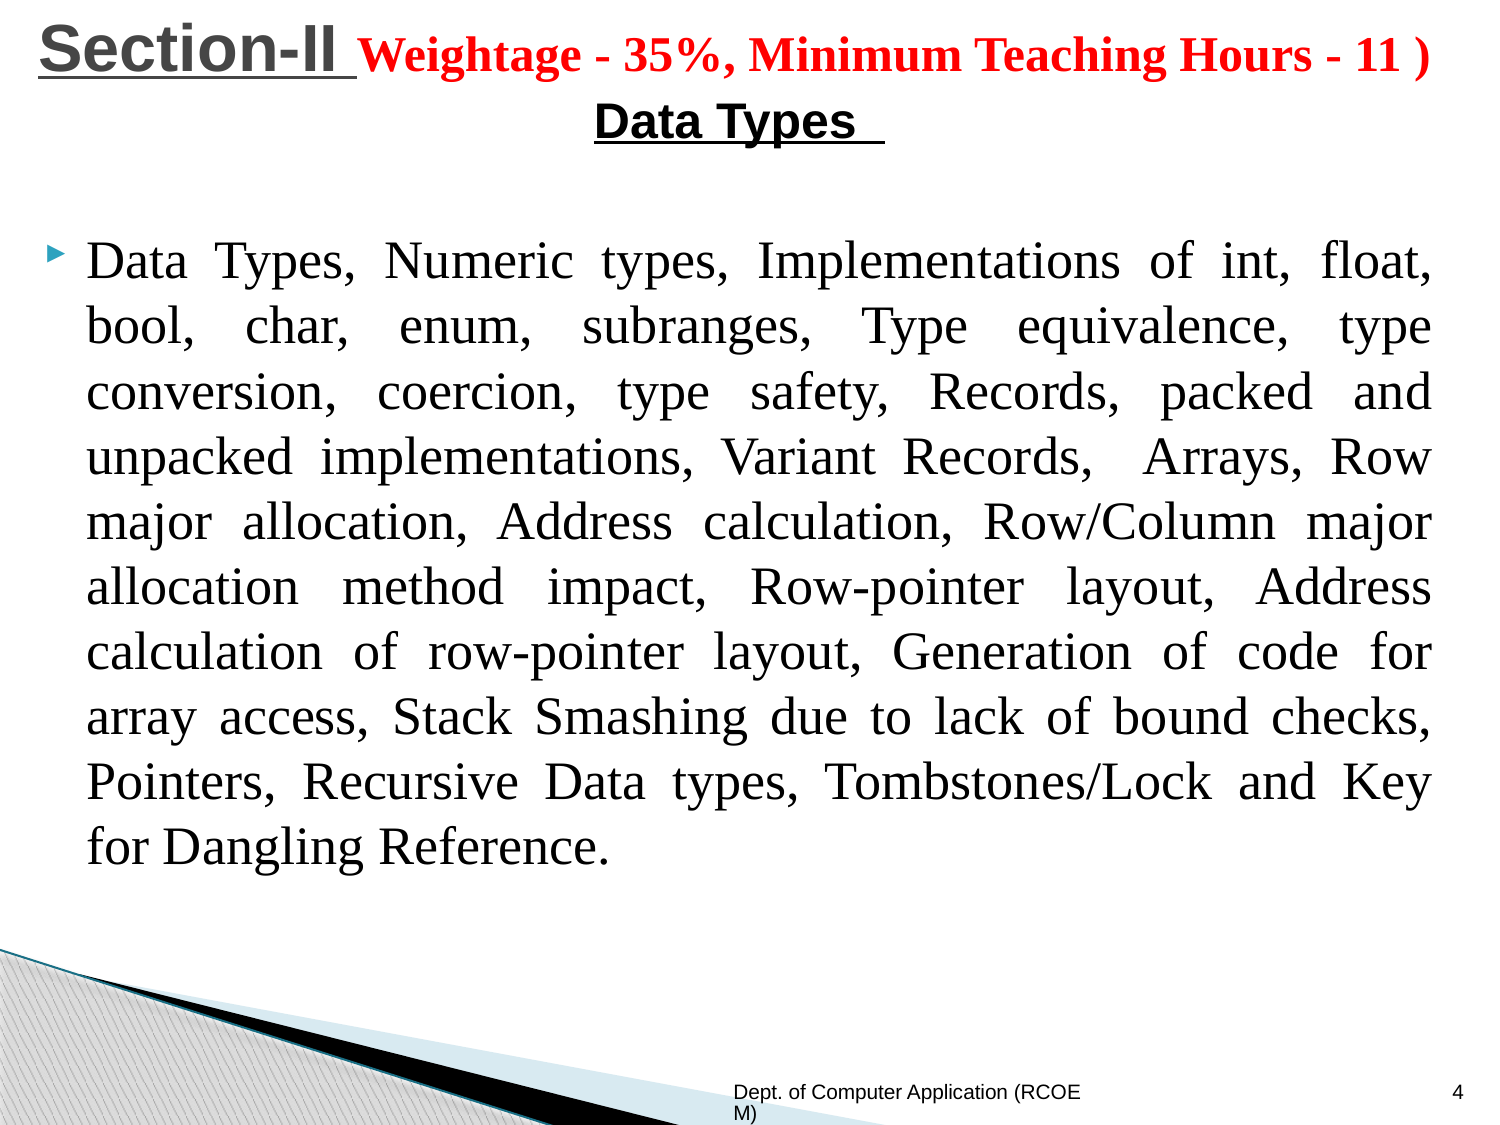

# Section-II Weightage - 35%, Minimum Teaching Hours - 11 )
Data Types

Data Types, Numeric types, Implementations of int, float, bool, char, enum, subranges, Type equivalence, type conversion, coercion, type safety, Records, packed and unpacked implementations, Variant Records,  Arrays, Row major allocation, Address calculation, Row/Column major allocation method impact, Row-pointer layout, Address calculation of row-pointer layout, Generation of code for array access, Stack Smashing due to lack of bound checks, Pointers, Recursive Data types, Tombstones/Lock and Key for Dangling Reference.

Dept. of Computer Application (RCOEM)
4